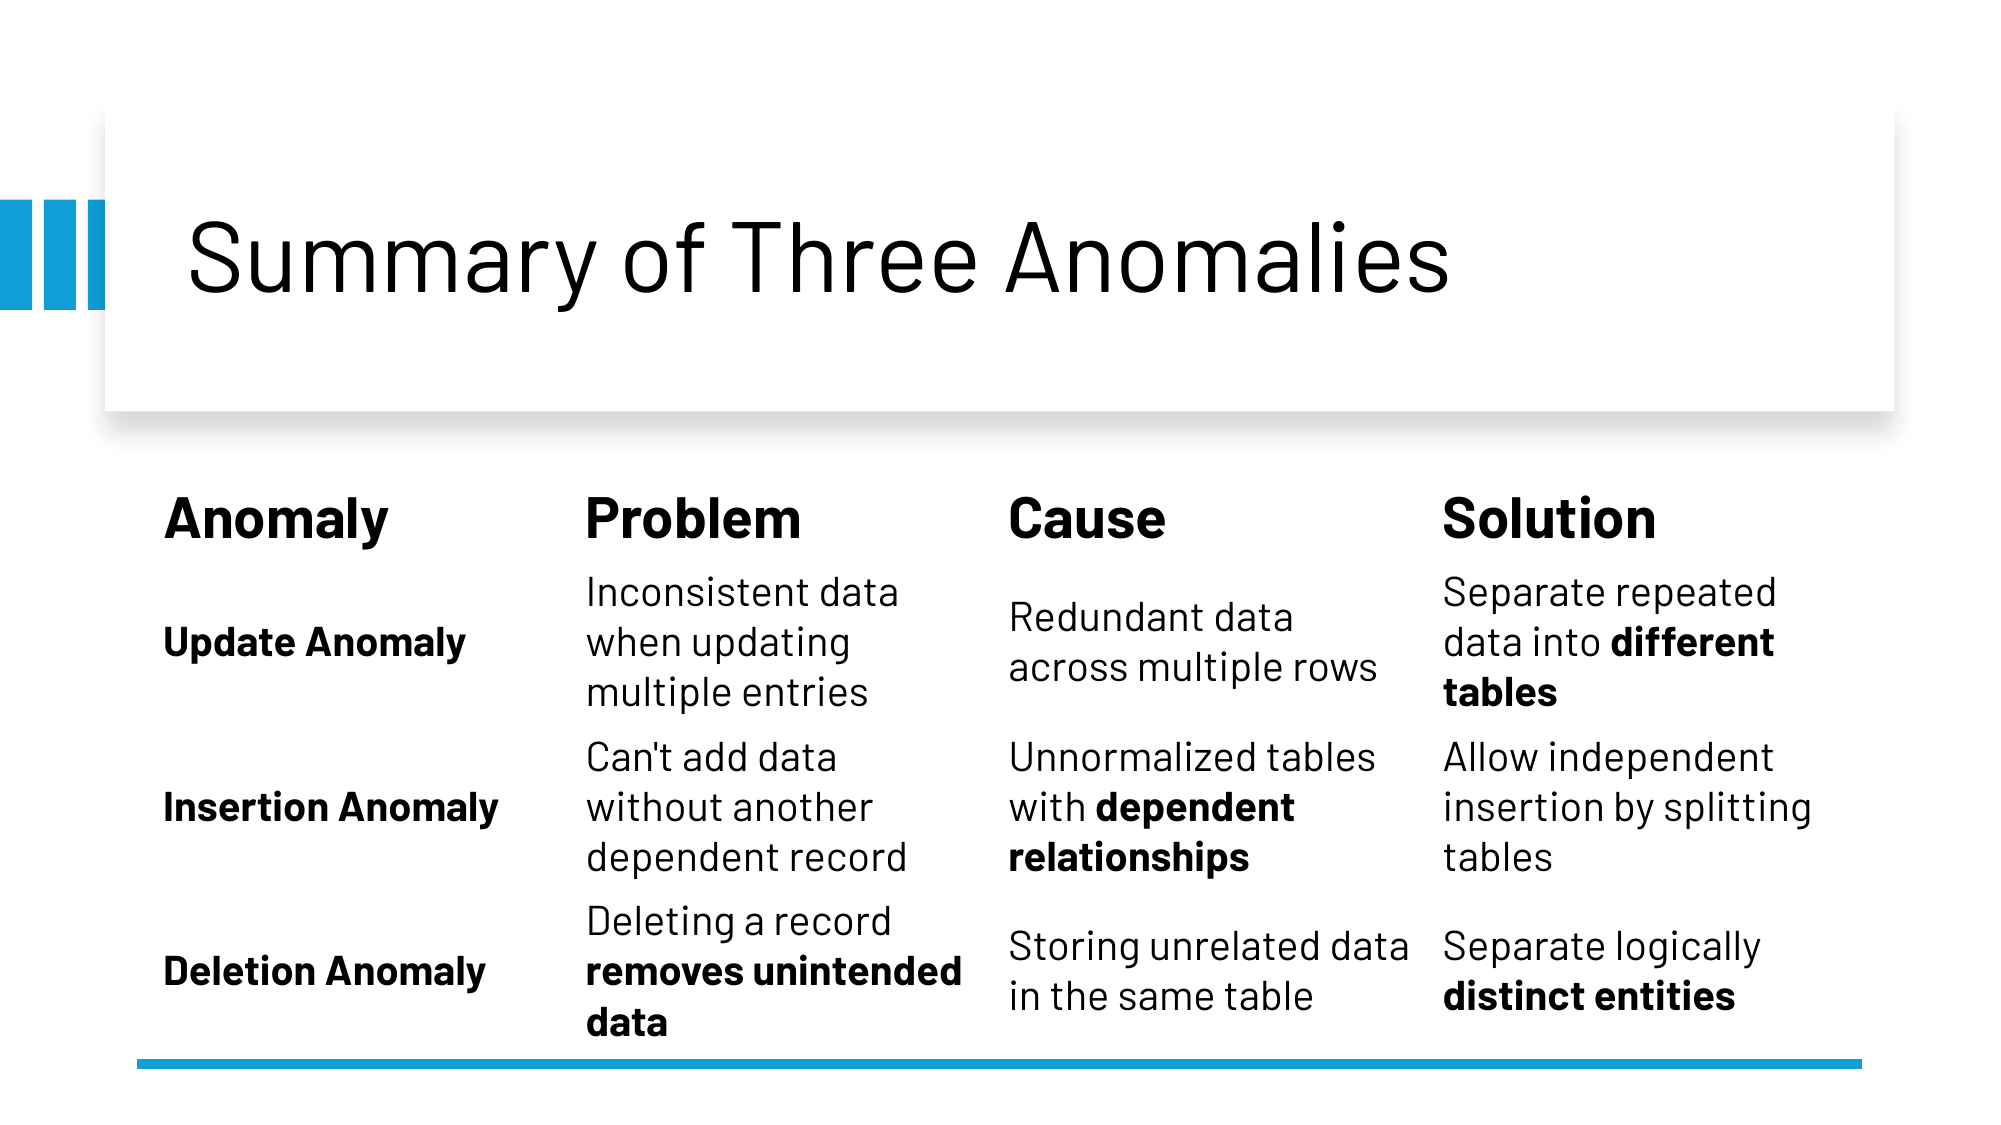

# Summary of Three Anomalies

| Anomaly | Problem | Cause | Solution |
| --- | --- | --- | --- |
| Update Anomaly | Inconsistent data when updating multiple entries | Redundant data across multiple rows | Separate repeated data into different tables |
| Insertion Anomaly | Can't add data without another dependent record | Unnormalized tables with dependent relationships | Allow independent insertion by splitting tables |
| Deletion Anomaly | Deleting a record removes unintended data | Storing unrelated data in the same table | Separate logically distinct entities |